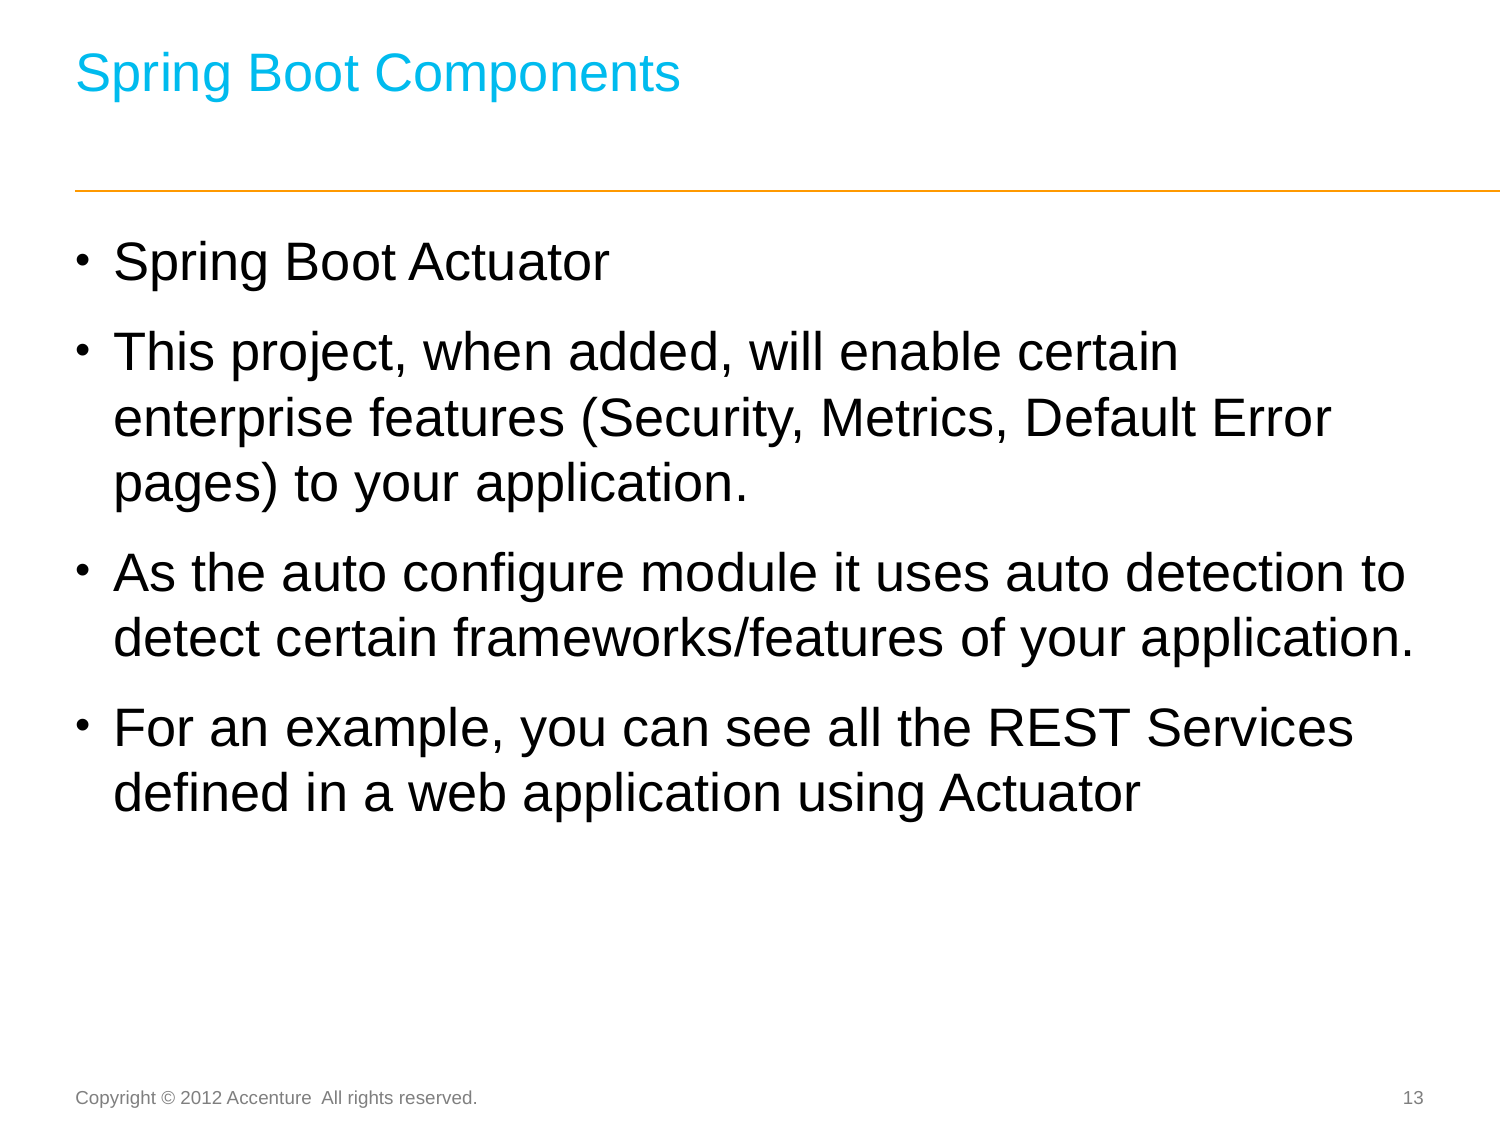

# Spring Boot Components
Spring Boot Actuator
This project, when added, will enable certain enterprise features (Security, Metrics, Default Error pages) to your application.
As the auto configure module it uses auto detection to detect certain frameworks/features of your application.
For an example, you can see all the REST Services defined in a web application using Actuator